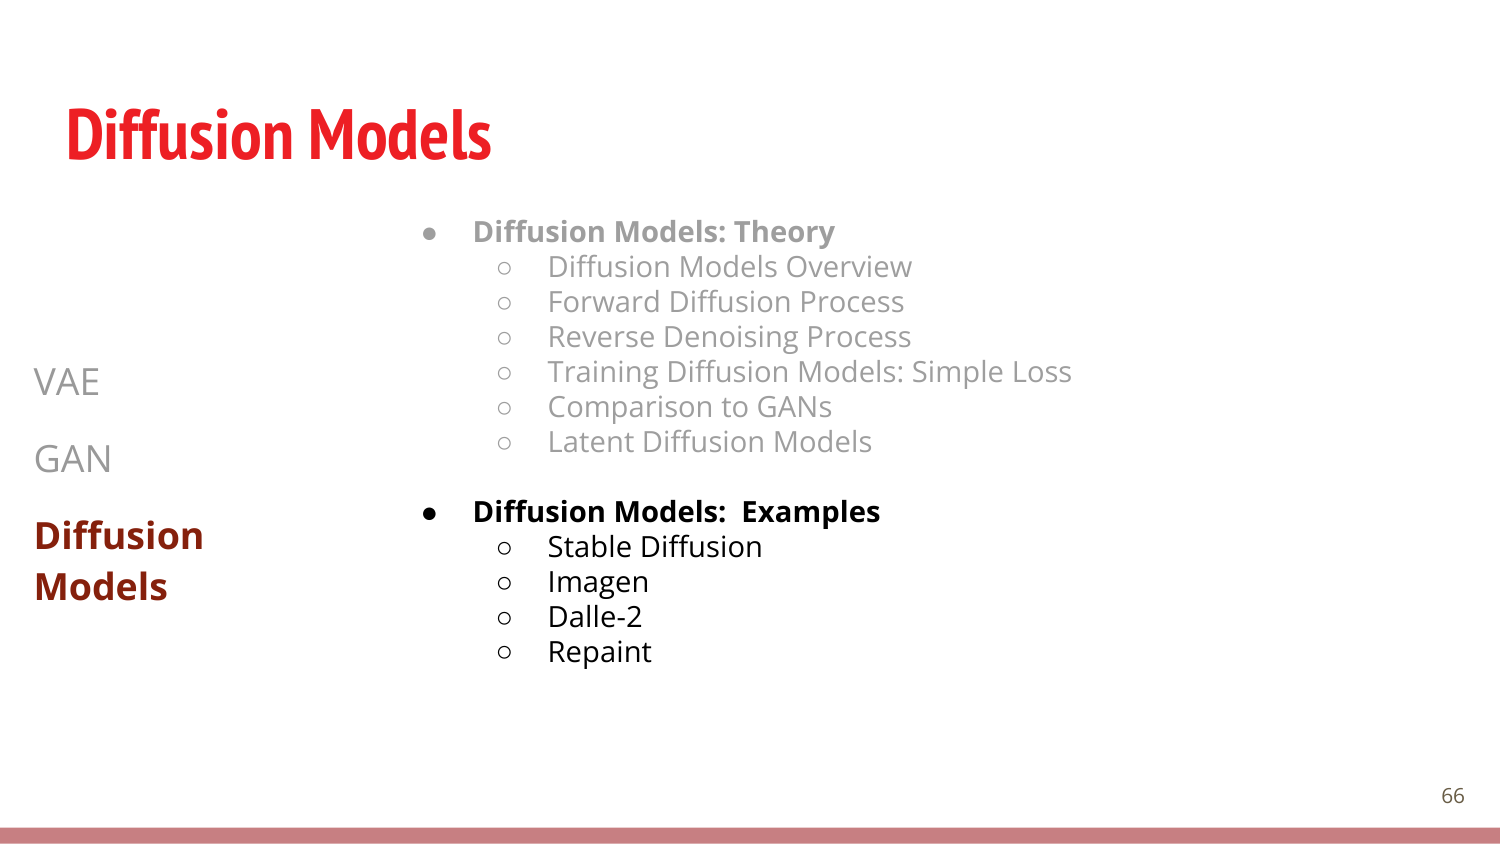

# Diffusion Models

VAE
GAN
Diffusion Models
Diffusion Models: Theory
Diffusion Models Overview
Forward Diffusion Process
Reverse Denoising Process
Training Diffusion Models: Simple Loss
Comparison to GANs
Latent Diffusion Models

Diffusion Models:  Examples
Stable Diffusion
Imagen
Dalle-2
Repaint

66